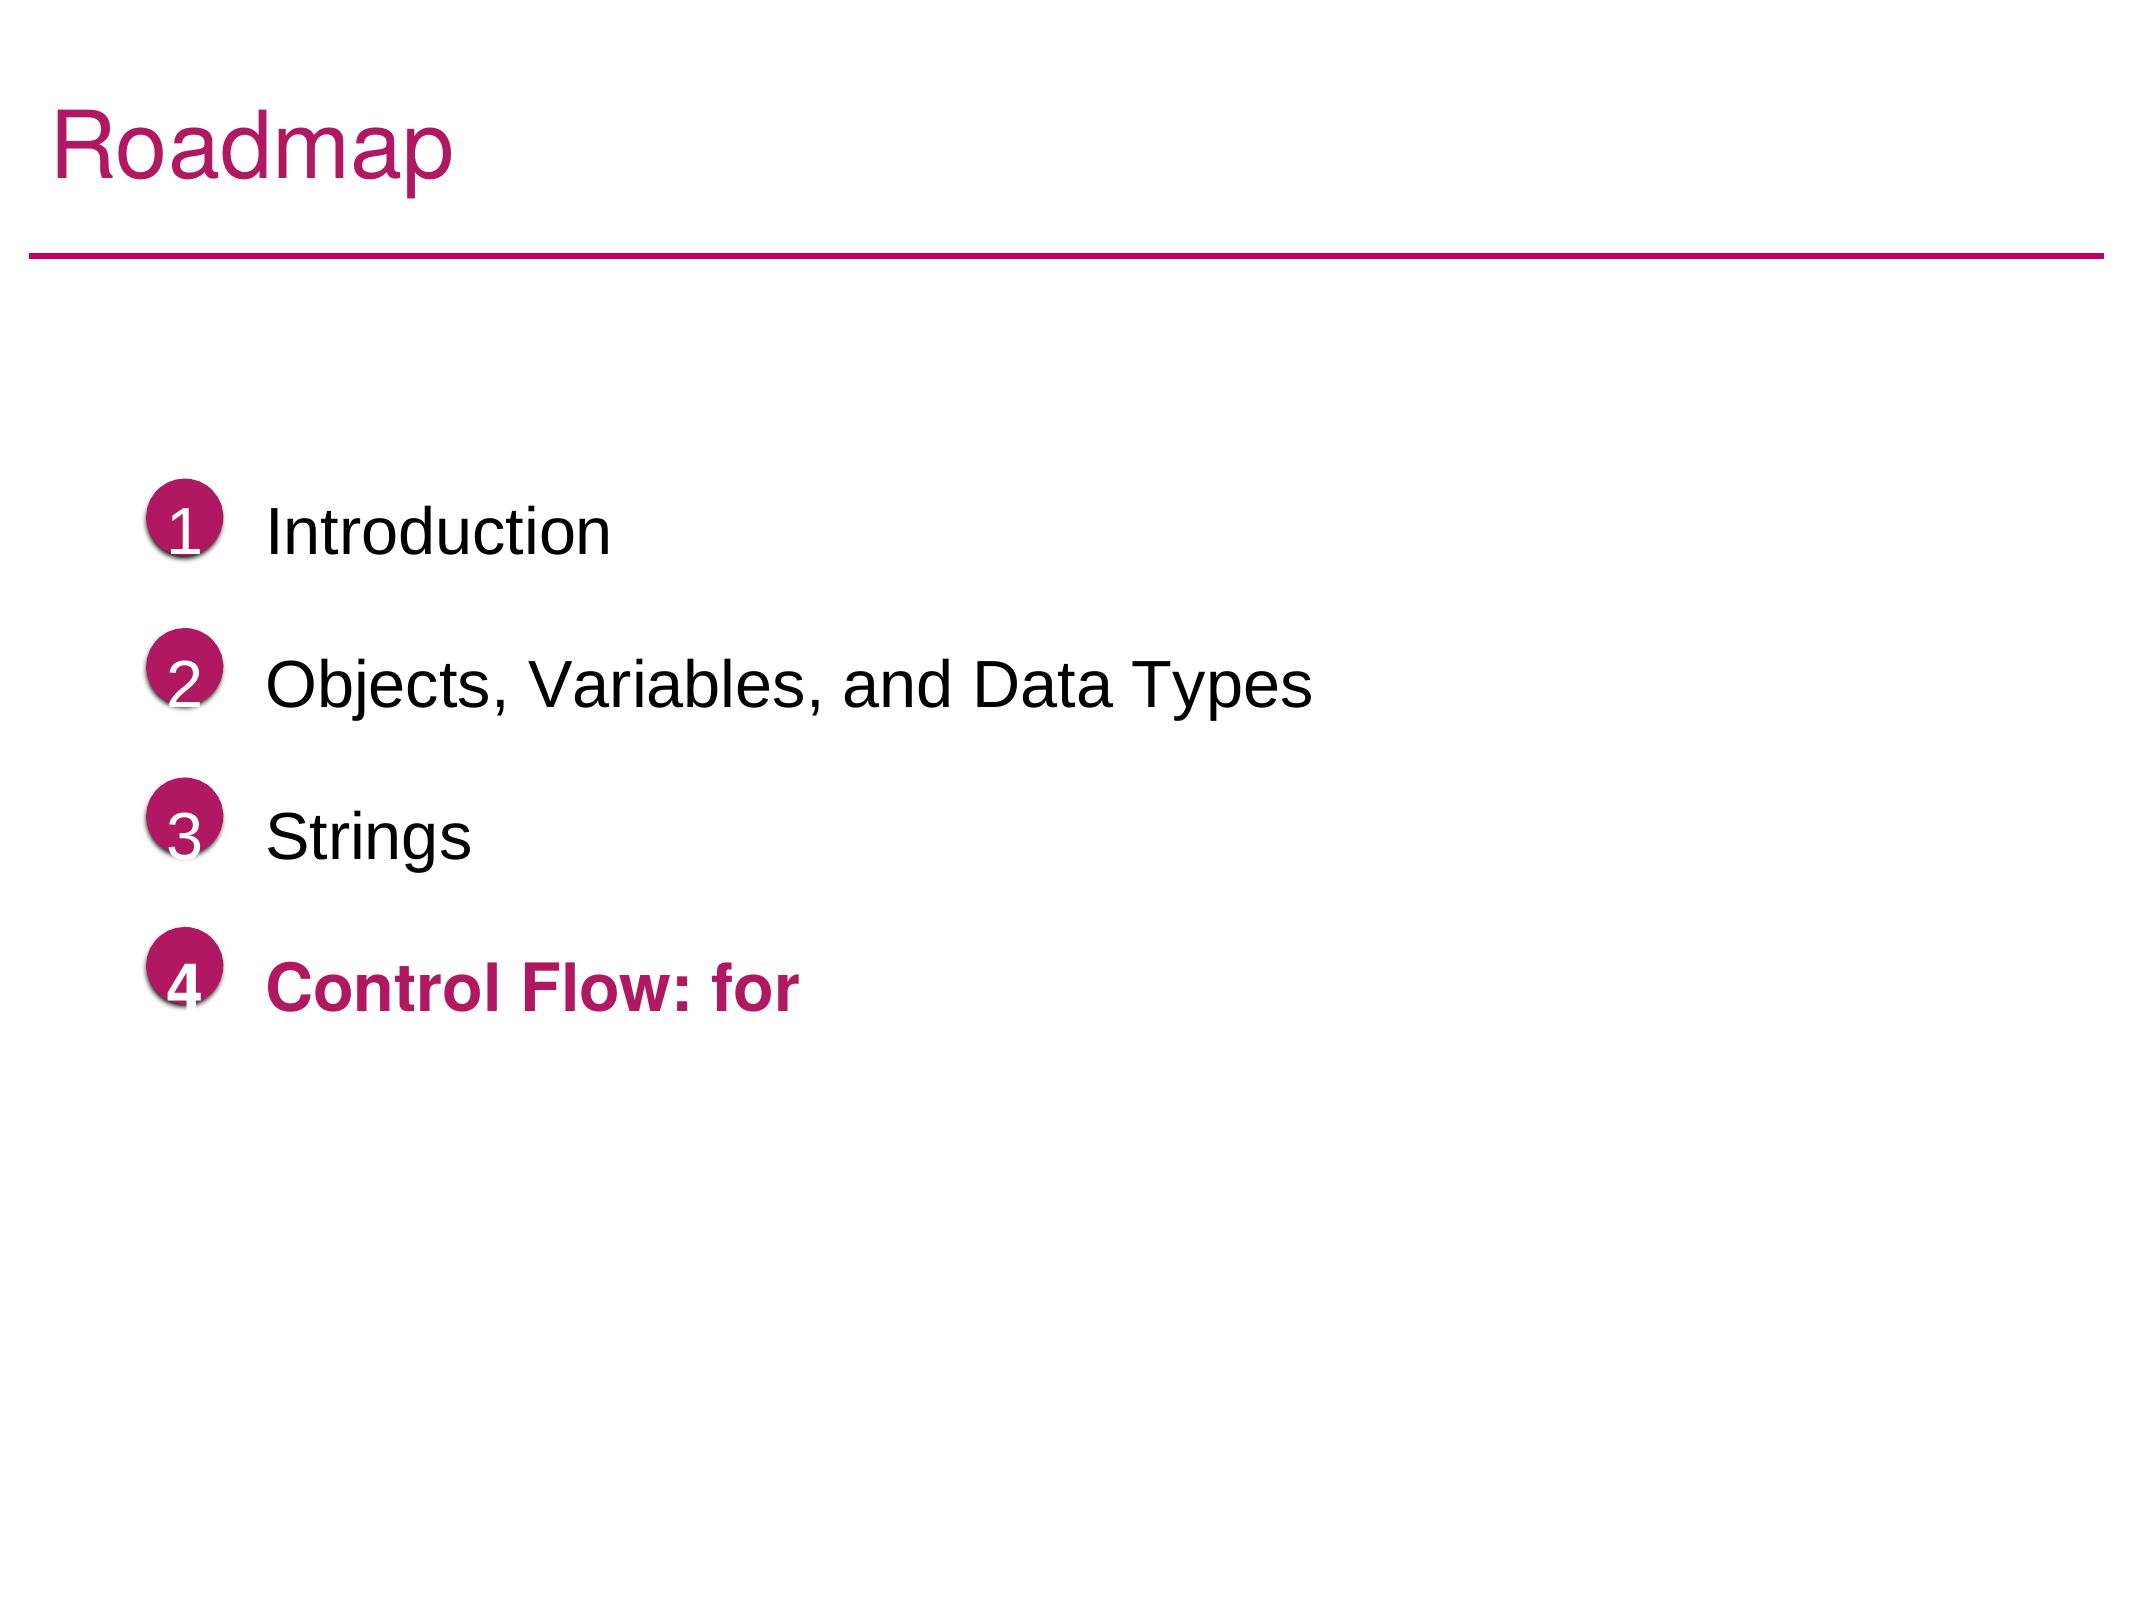

# Roadmap

Introduction

Objects, Variables, and Data Types

Strings

Control Flow: for